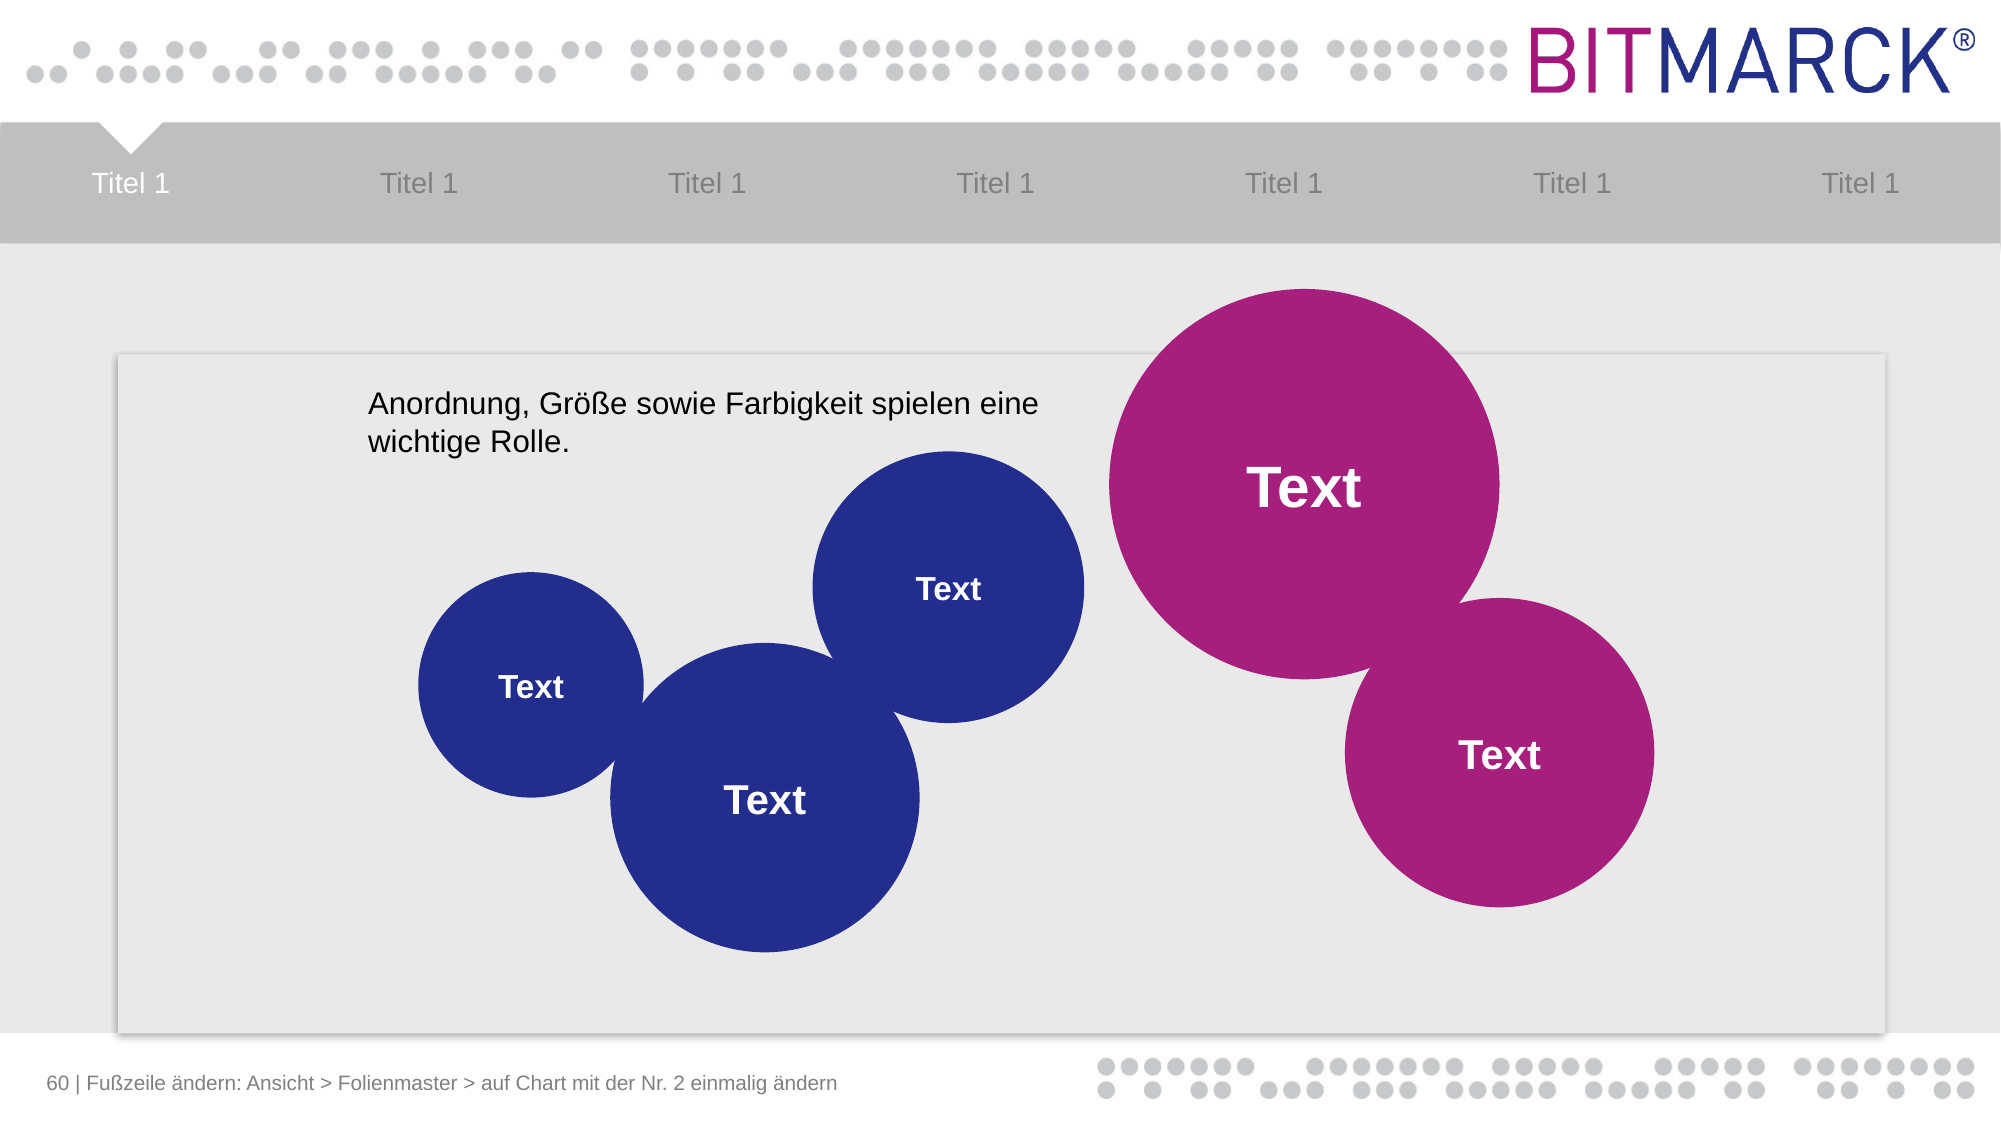

#
Text
Anordnung, Größe sowie Farbigkeit spielen eine
wichtige Rolle.
Text
Text
Text
Text